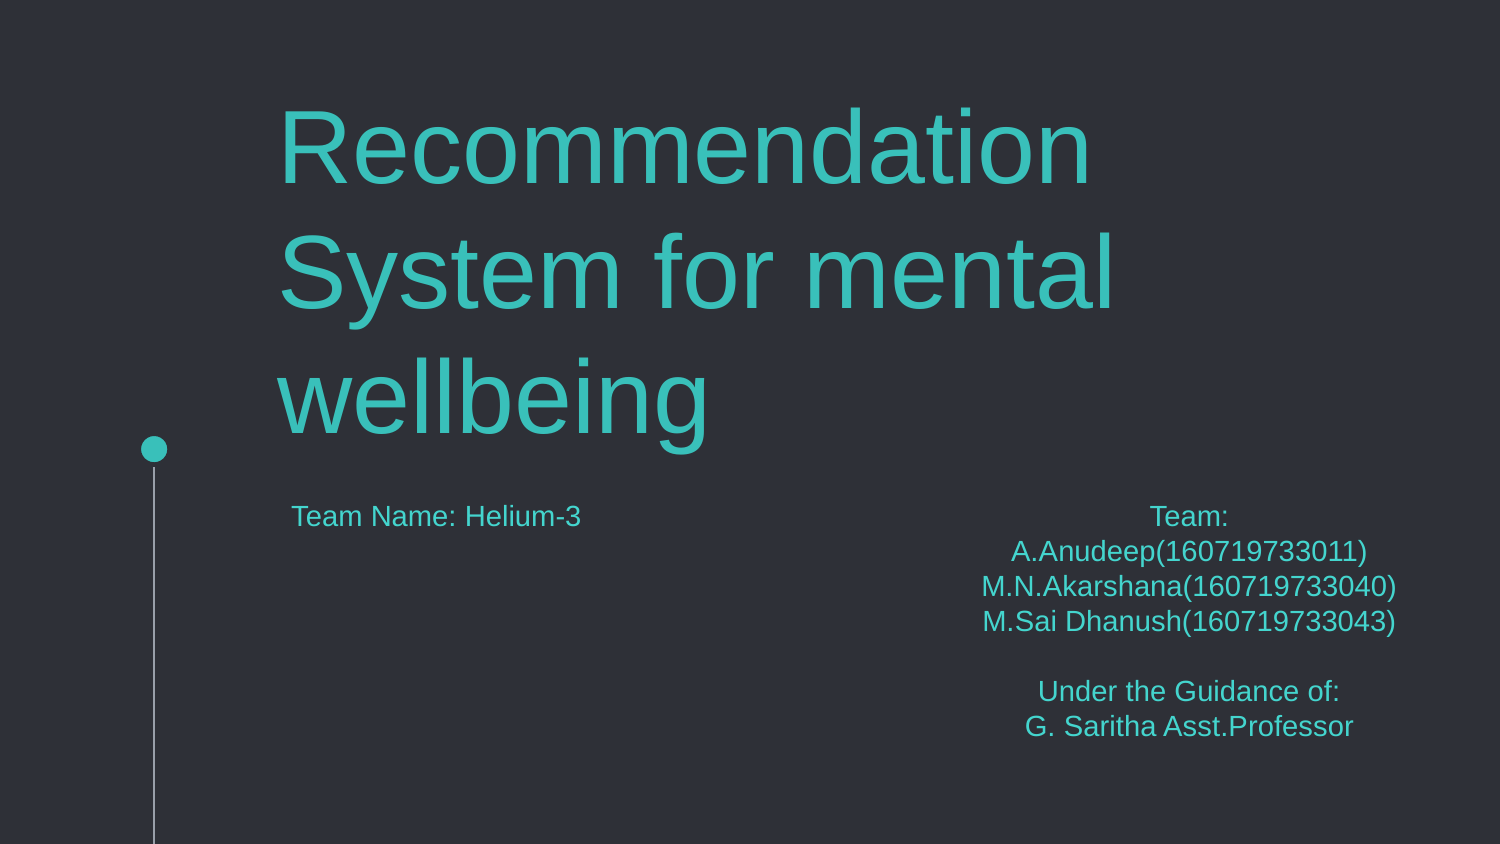

# Recommendation System for mental wellbeing
Team Name: Helium-3
Team:
A.Anudeep(160719733011)
M.N.Akarshana(160719733040)
M.Sai Dhanush(160719733043)

Under the Guidance of:
G. Saritha Asst.Professor